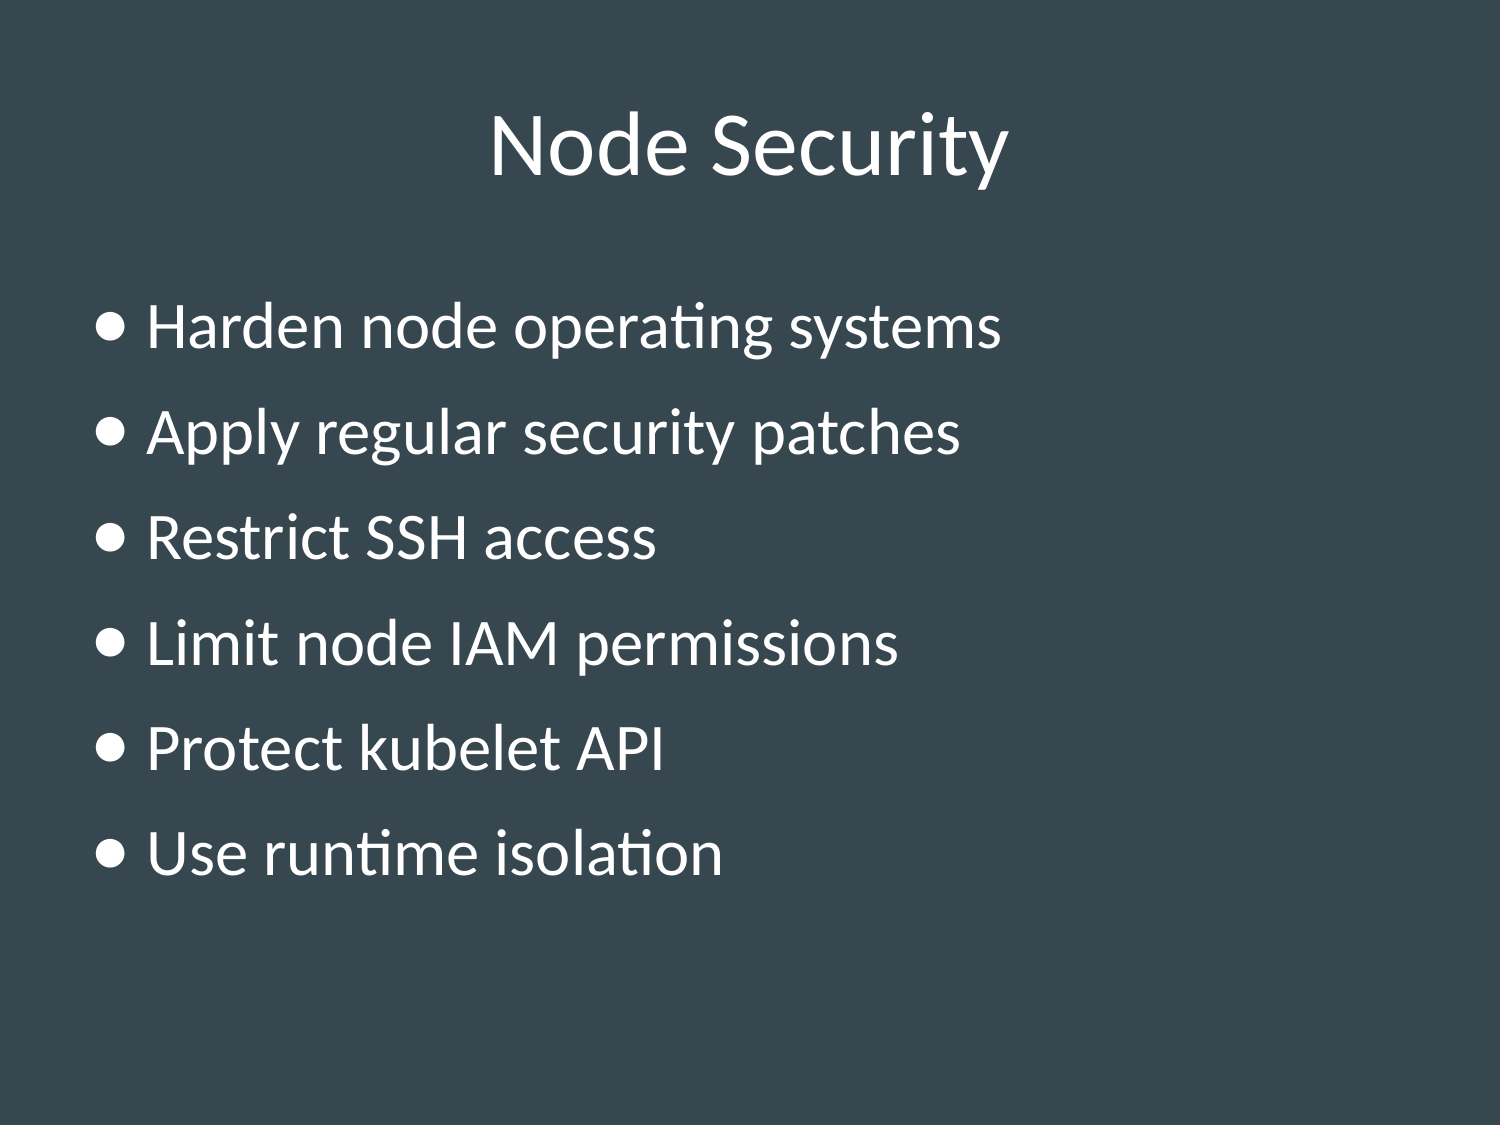

# Node Security
Harden node operating systems
Apply regular security patches
Restrict SSH access
Limit node IAM permissions
Protect kubelet API
Use runtime isolation